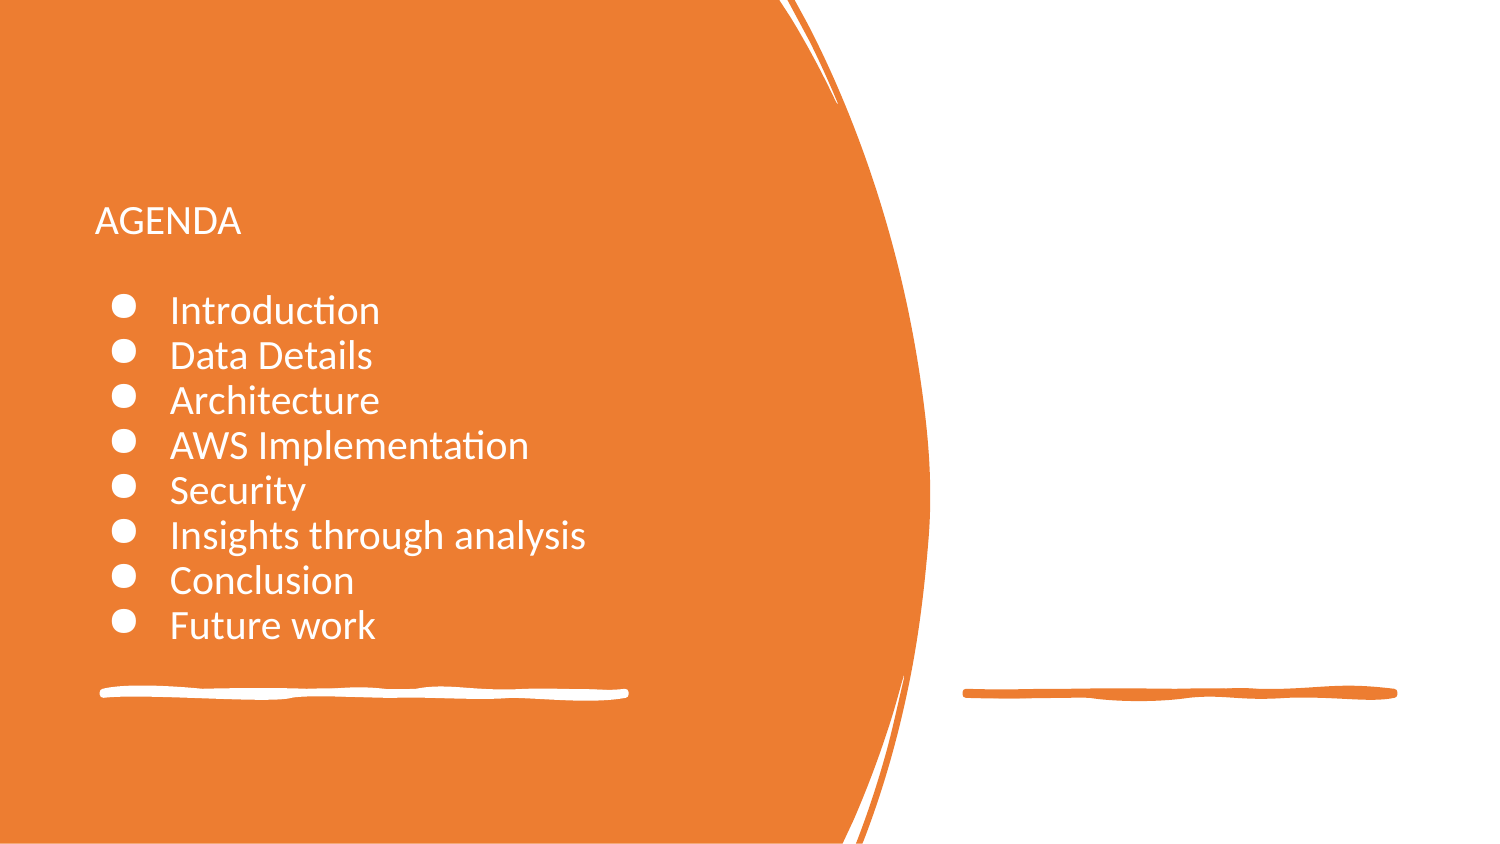

# AGENDA

Introduction
Data Details
Architecture
AWS Implementation
Security
Insights through analysis
Conclusion
Future work